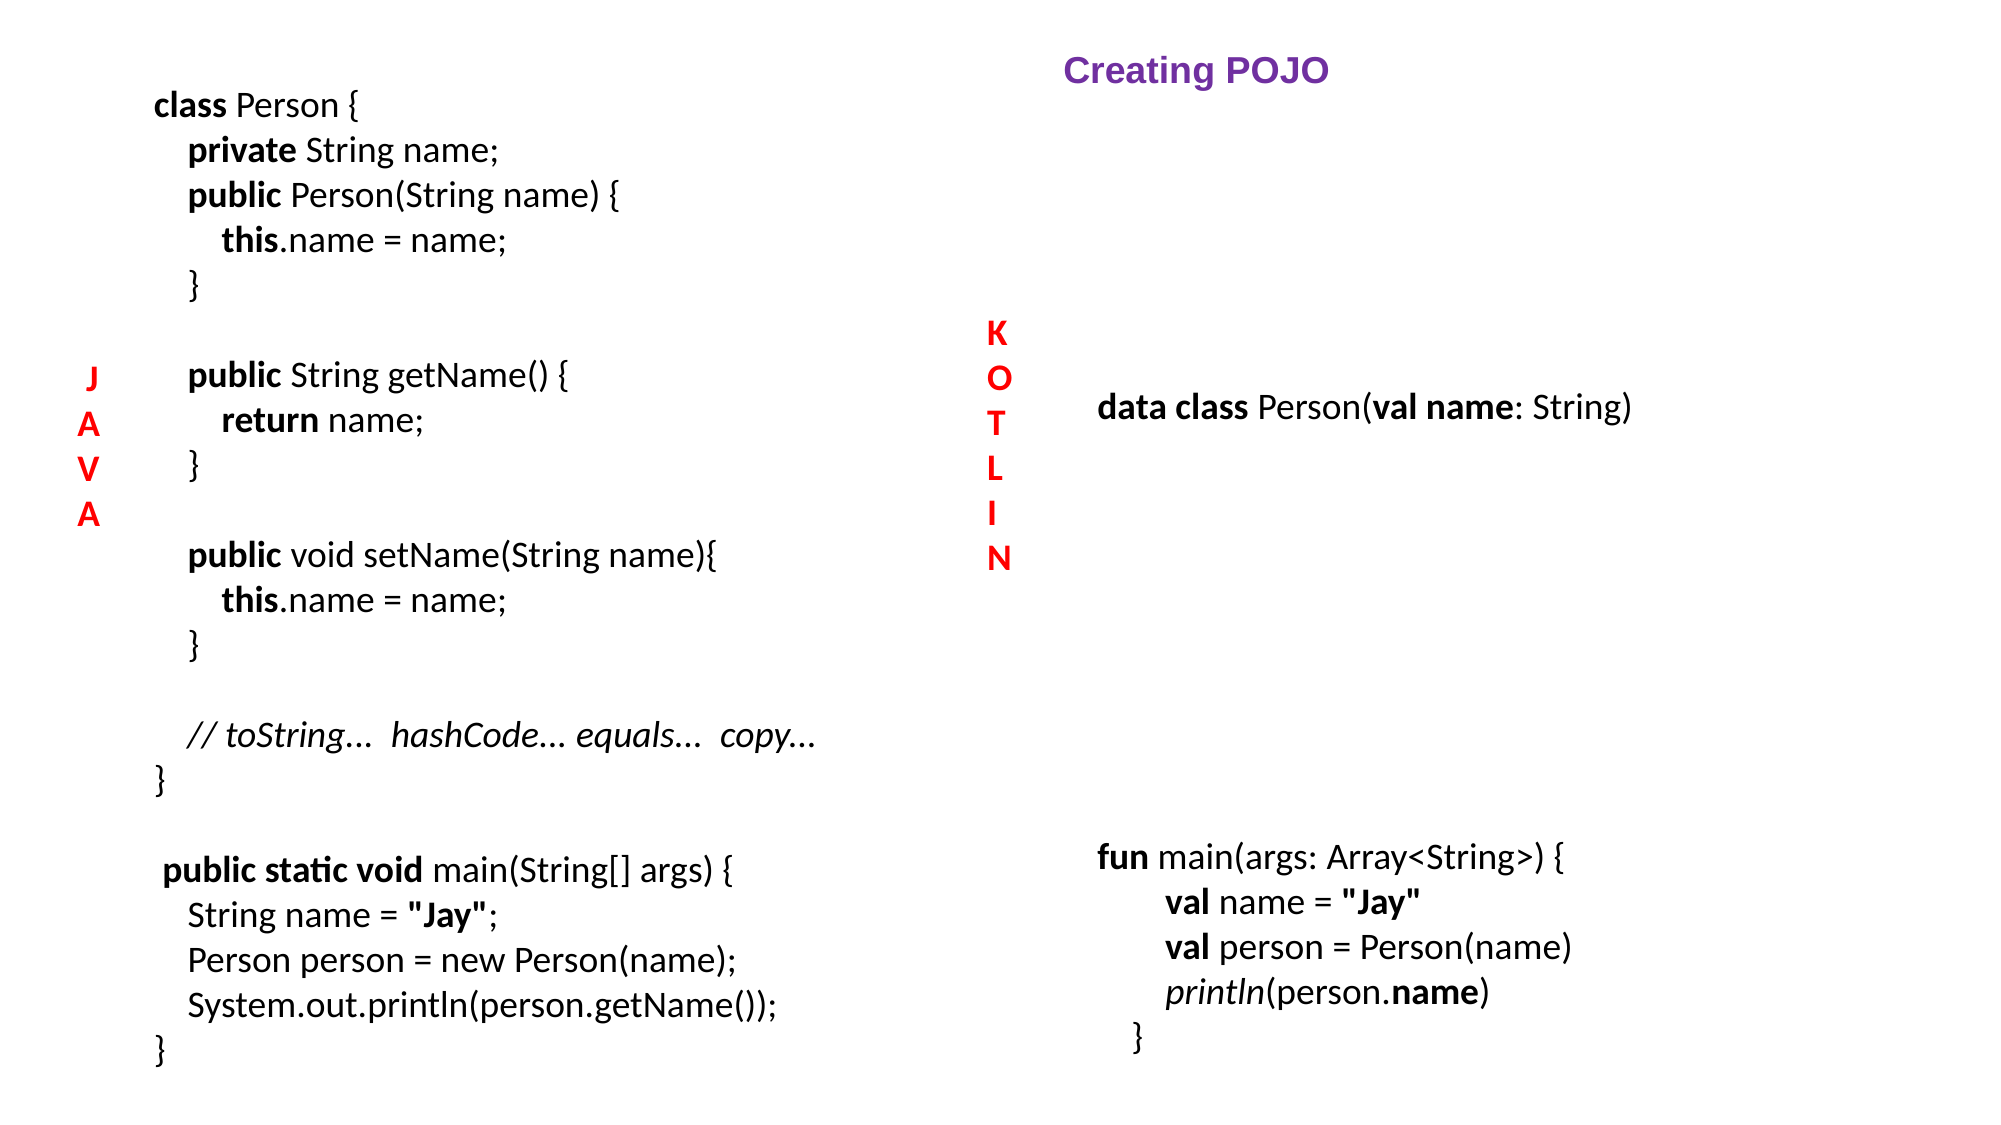

Creating POJO

data class Person(val name: String)

fun main(args: Array<String>) {
        val name = "Jay"
        val person = Person(name)
        println(person.name)
    }
class Person {
    private String name;
    public Person(String name) {
        this.name = name;
    }
    public String getName() {
        return name;
    }
    public void setName(String name){
        this.name = name;
    }
    // toString...  hashCode... equals...  copy...
}
 public static void main(String[] args) {
    String name = "Jay";
    Person person = new Person(name);
    System.out.println(person.getName());
}
K
O
T
L
I
N
 J
A
V
A